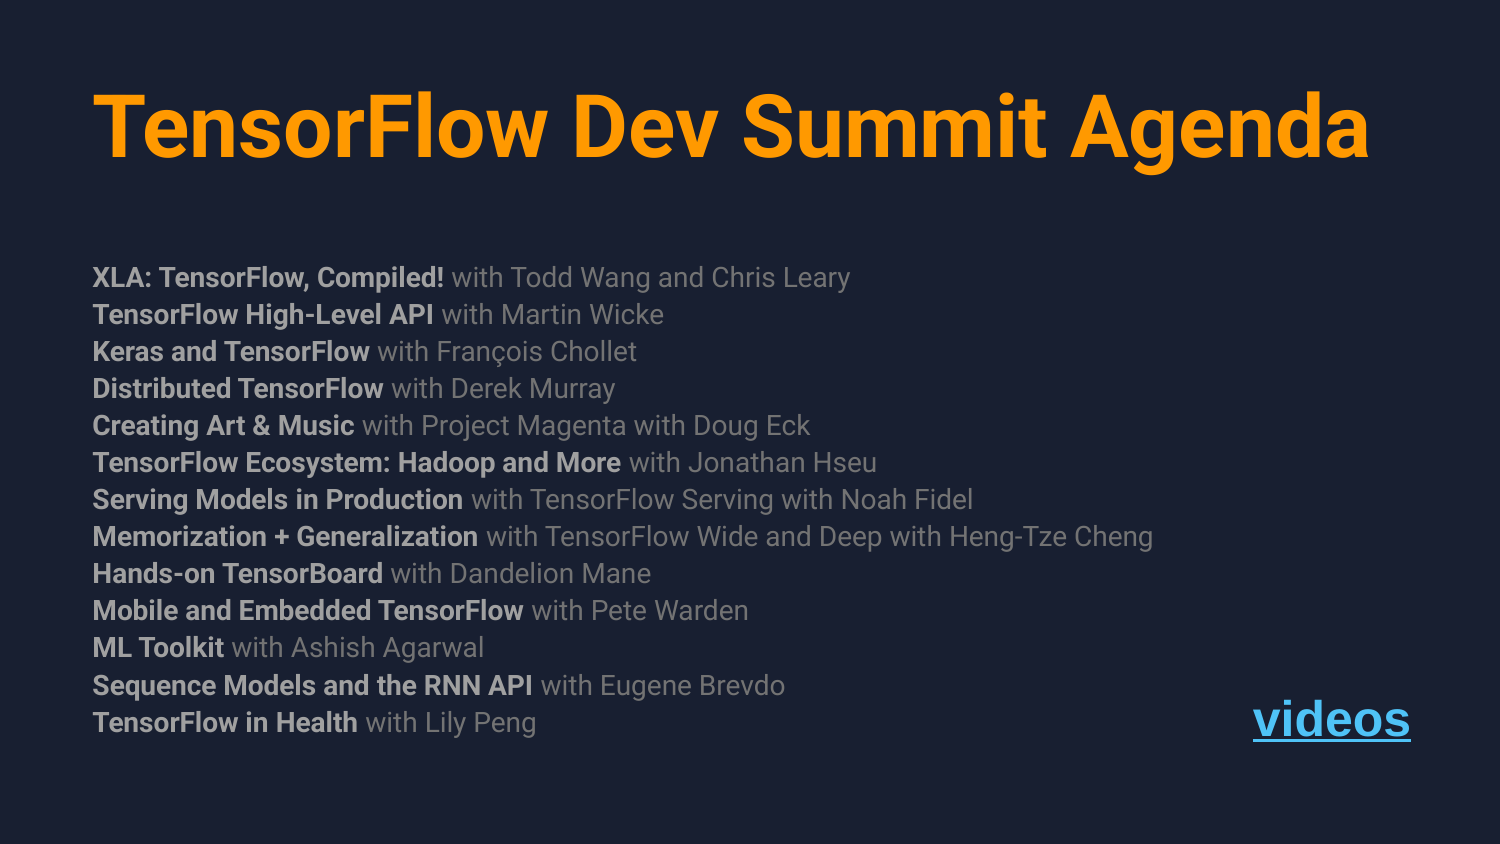

# TensorFlow Dev Summit Agenda
XLA: TensorFlow, Compiled! with Todd Wang and Chris Leary
TensorFlow High-Level API with Martin Wicke
Keras and TensorFlow with François Chollet
Distributed TensorFlow with Derek Murray
Creating Art & Music with Project Magenta with Doug Eck
TensorFlow Ecosystem: Hadoop and More with Jonathan Hseu
Serving Models in Production with TensorFlow Serving with Noah Fidel
Memorization + Generalization with TensorFlow Wide and Deep with Heng-Tze Cheng
Hands-on TensorBoard with Dandelion Mane
Mobile and Embedded TensorFlow with Pete Warden
ML Toolkit with Ashish Agarwal
Sequence Models and the RNN API with Eugene Brevdo
TensorFlow in Health with Lily Peng
videos